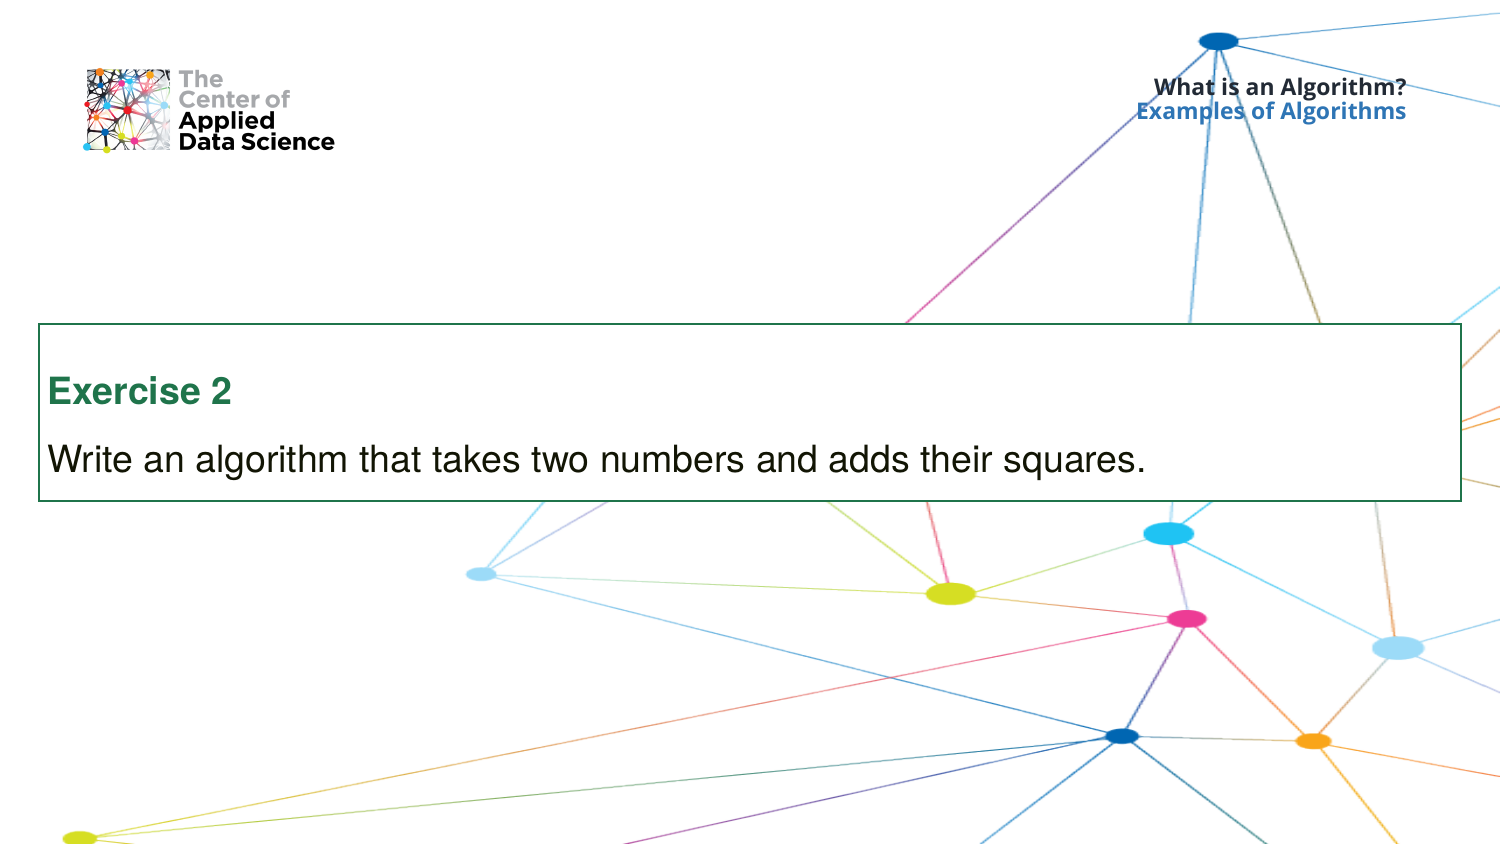

# What is an Algorithm? Examples of Algorithms
Exercise 2
Write an algorithm that takes two numbers and adds their squares.